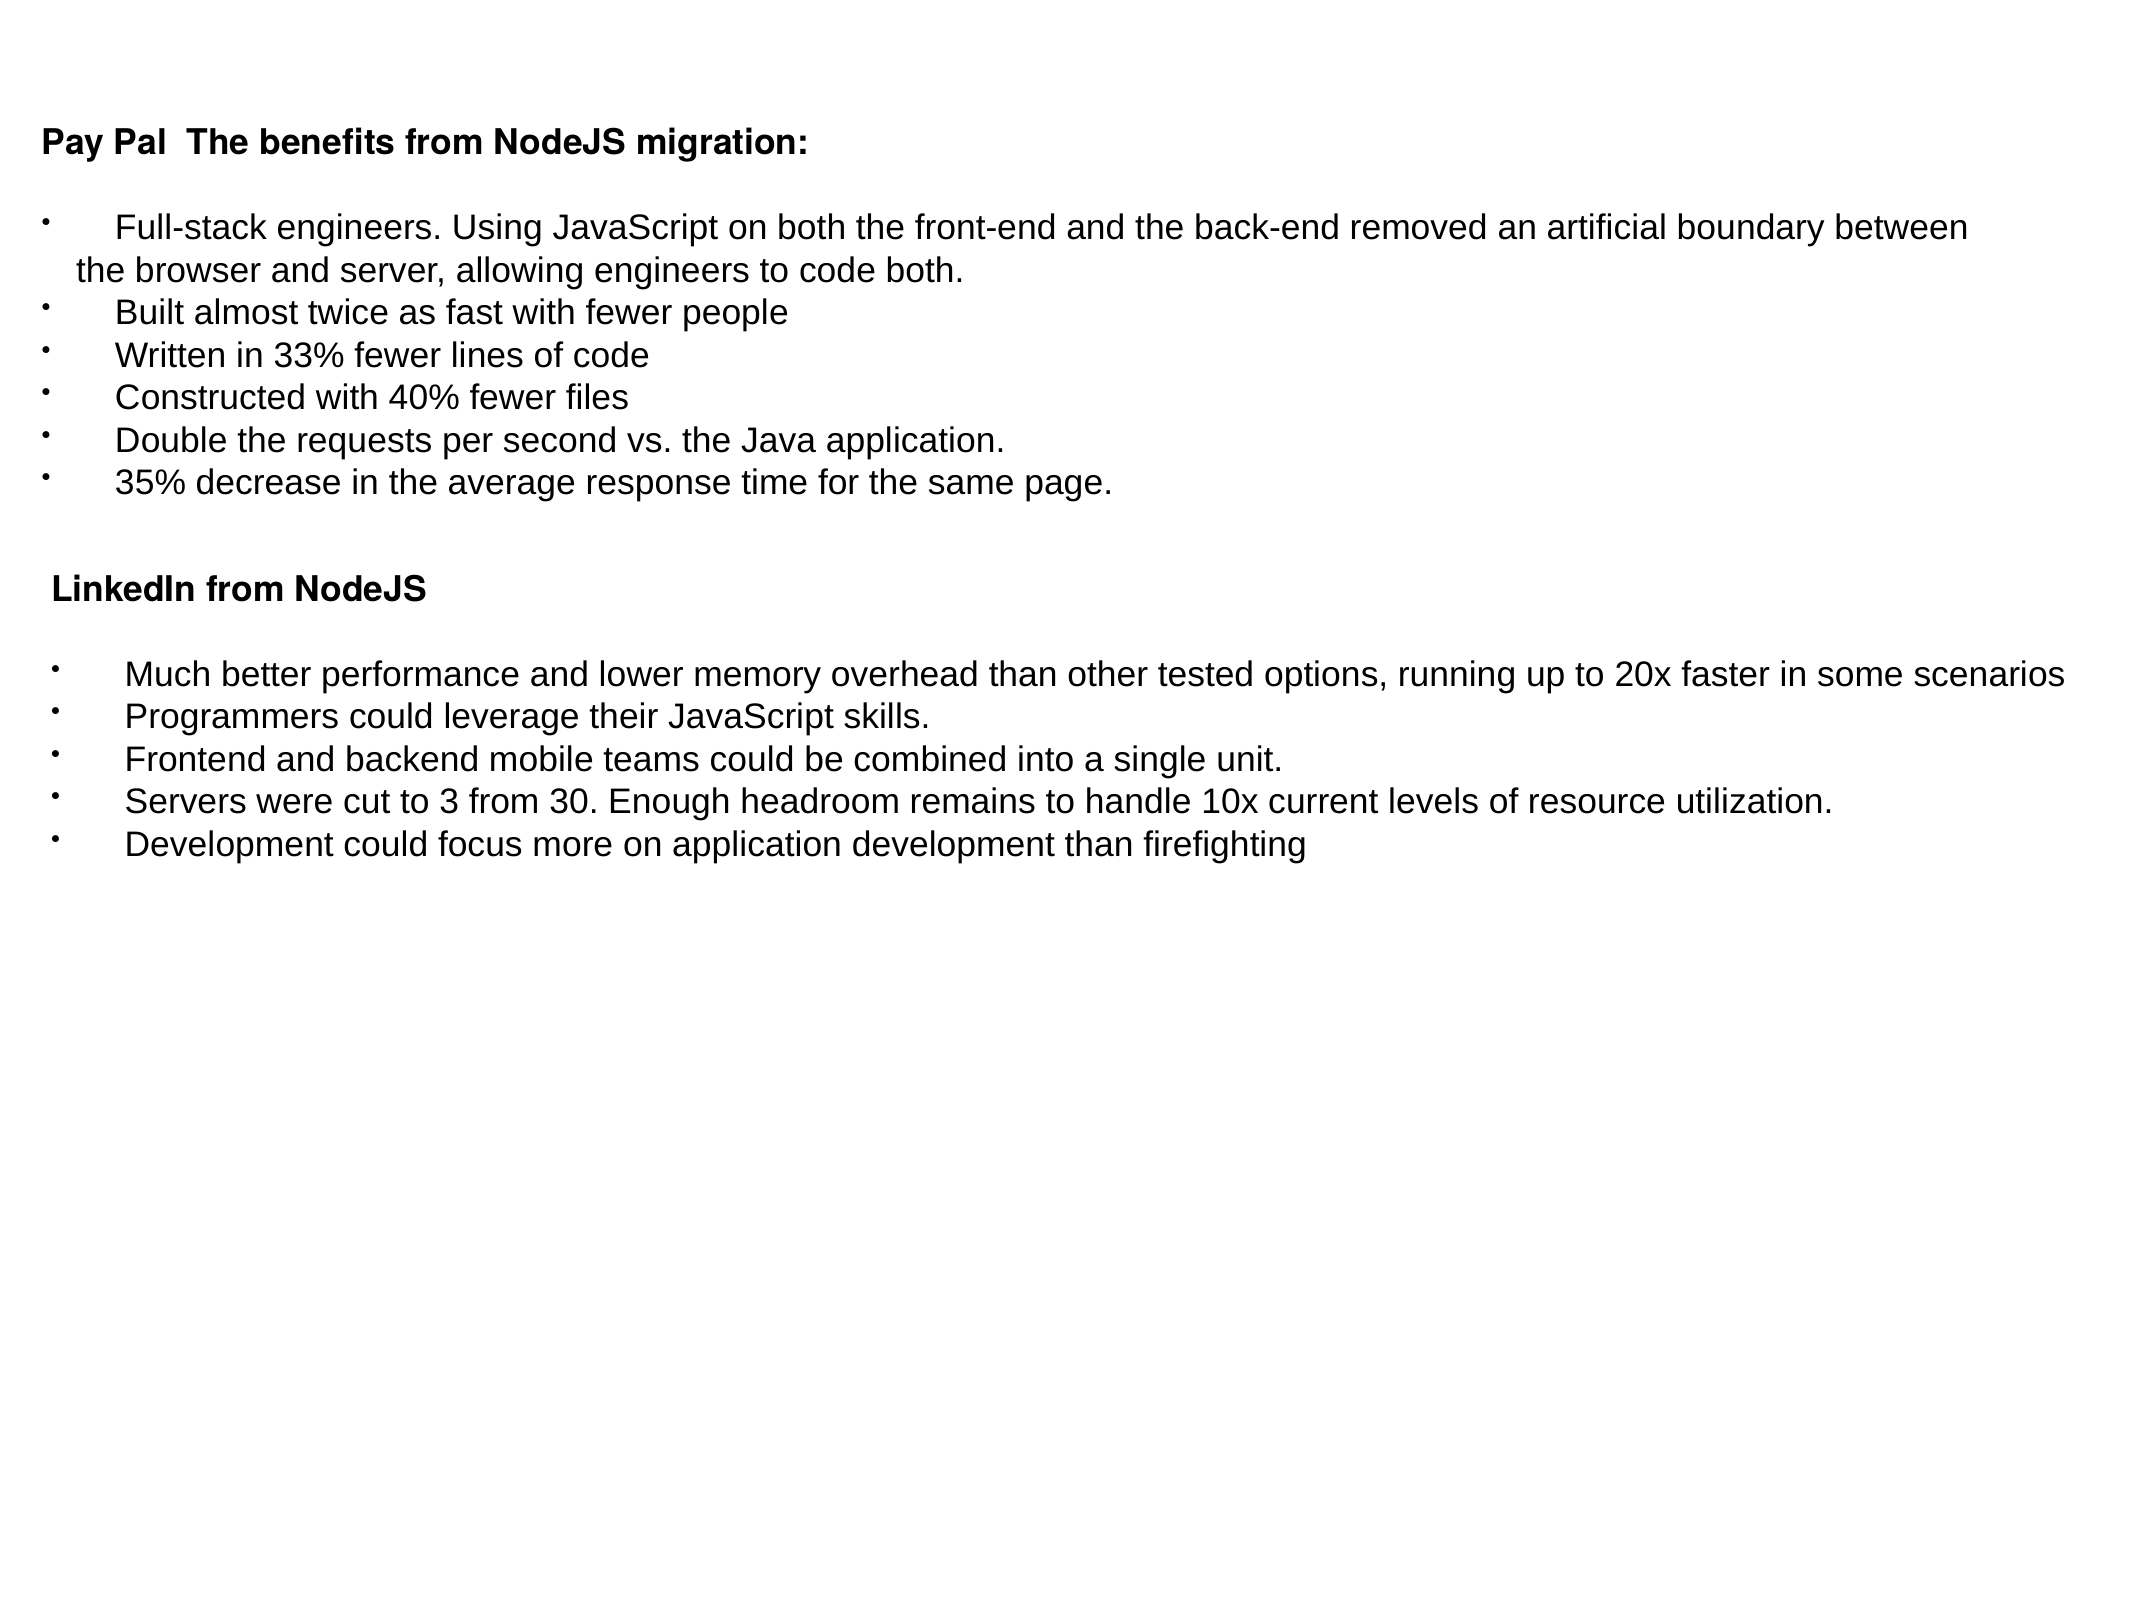

Pay Pal  The benefits from NodeJS migration:

    Full-stack engineers. Using JavaScript on both the front-end and the back-end removed an artificial boundary between the browser and server, allowing engineers to code both.
    Built almost twice as fast with fewer people
    Written in 33% fewer lines of code
    Constructed with 40% fewer files
    Double the requests per second vs. the Java application.
    35% decrease in the average response time for the same page.
LinkedIn from NodeJS

    Much better performance and lower memory overhead than other tested options, running up to 20x faster in some scenarios
    Programmers could leverage their JavaScript skills.
    Frontend and backend mobile teams could be combined into a single unit.
    Servers were cut to 3 from 30. Enough headroom remains to handle 10x current levels of resource utilization.
    Development could focus more on application development than firefighting